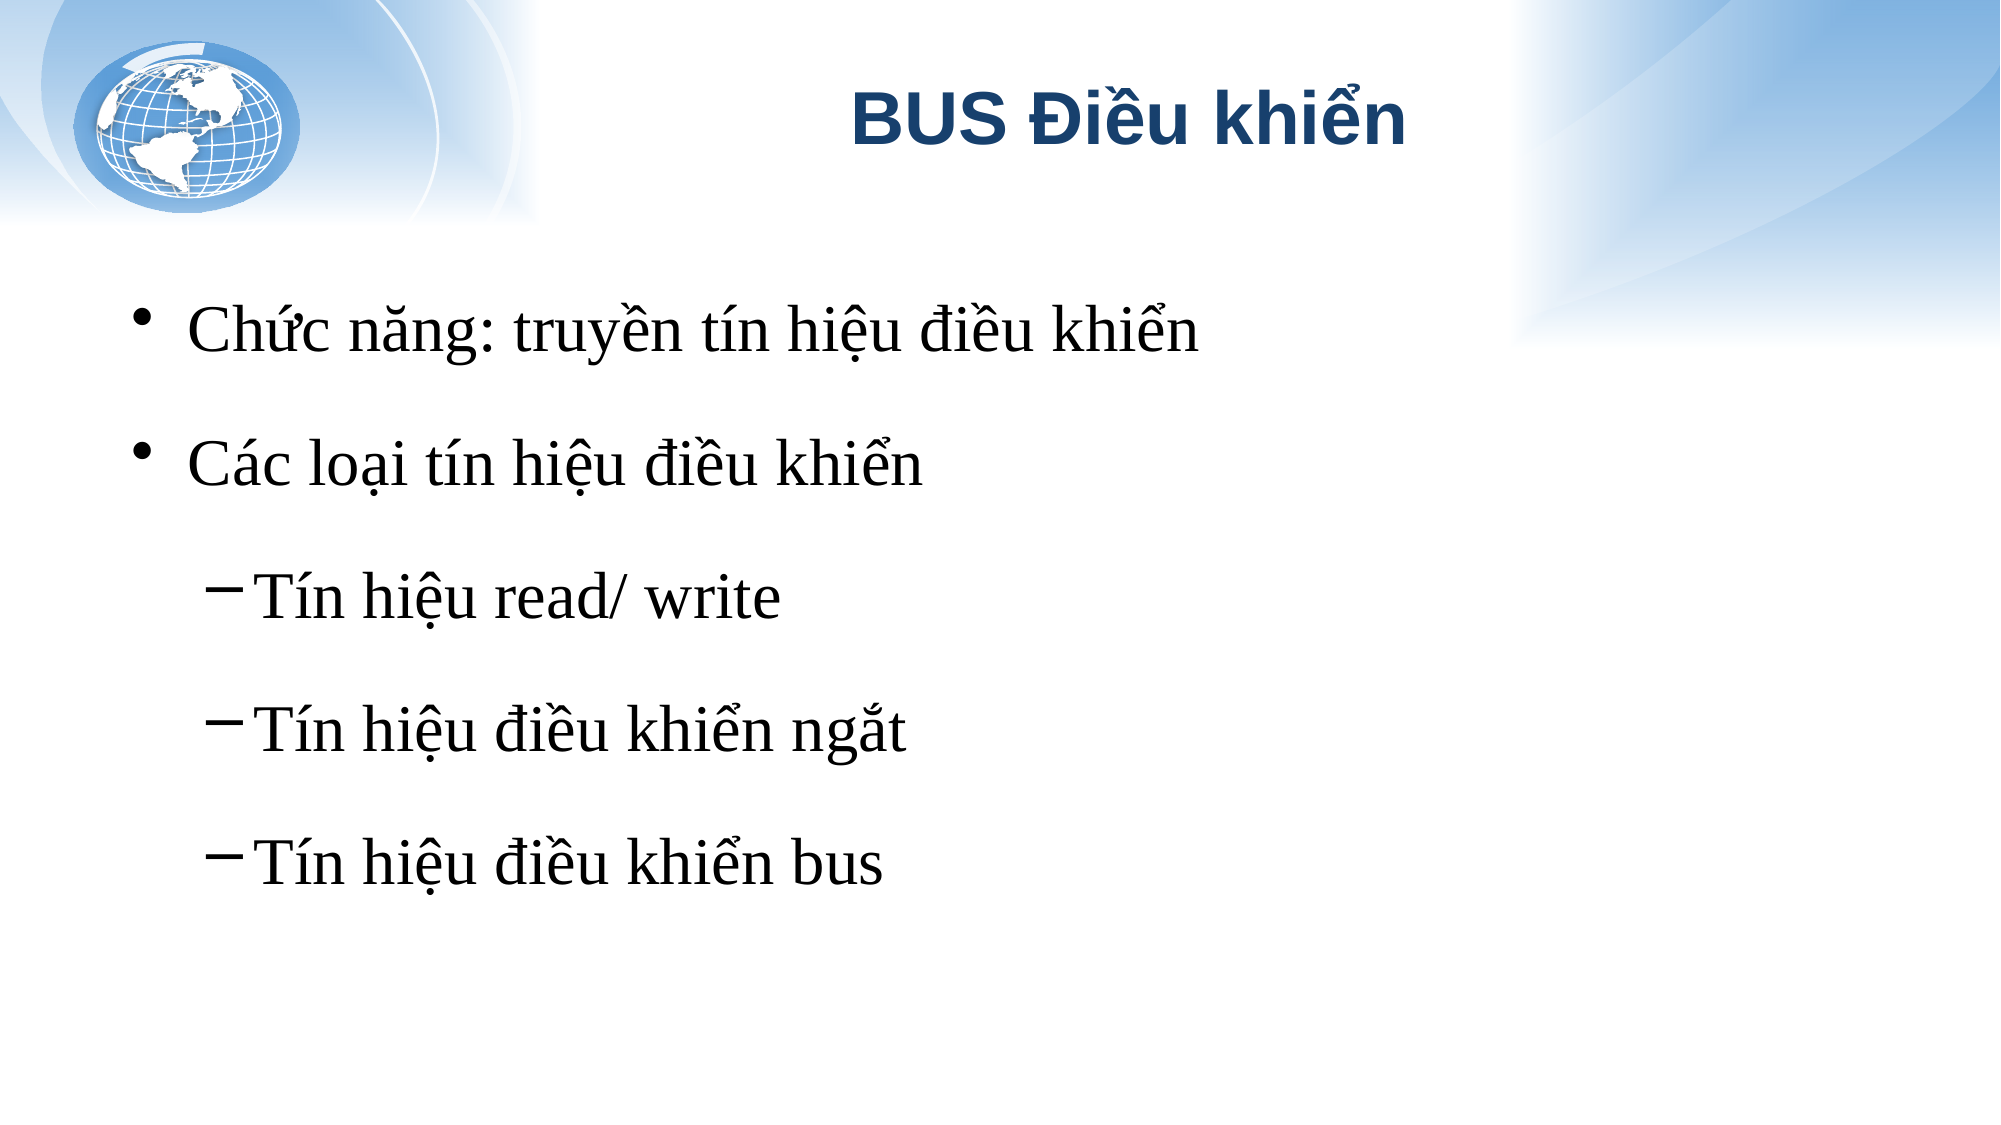

# BUS Điều khiển
Chức năng: truyền tín hiệu điều khiển
Các loại tín hiệu điều khiển
Tín hiệu read/ write
Tín hiệu điều khiển ngắt
Tín hiệu điều khiển bus